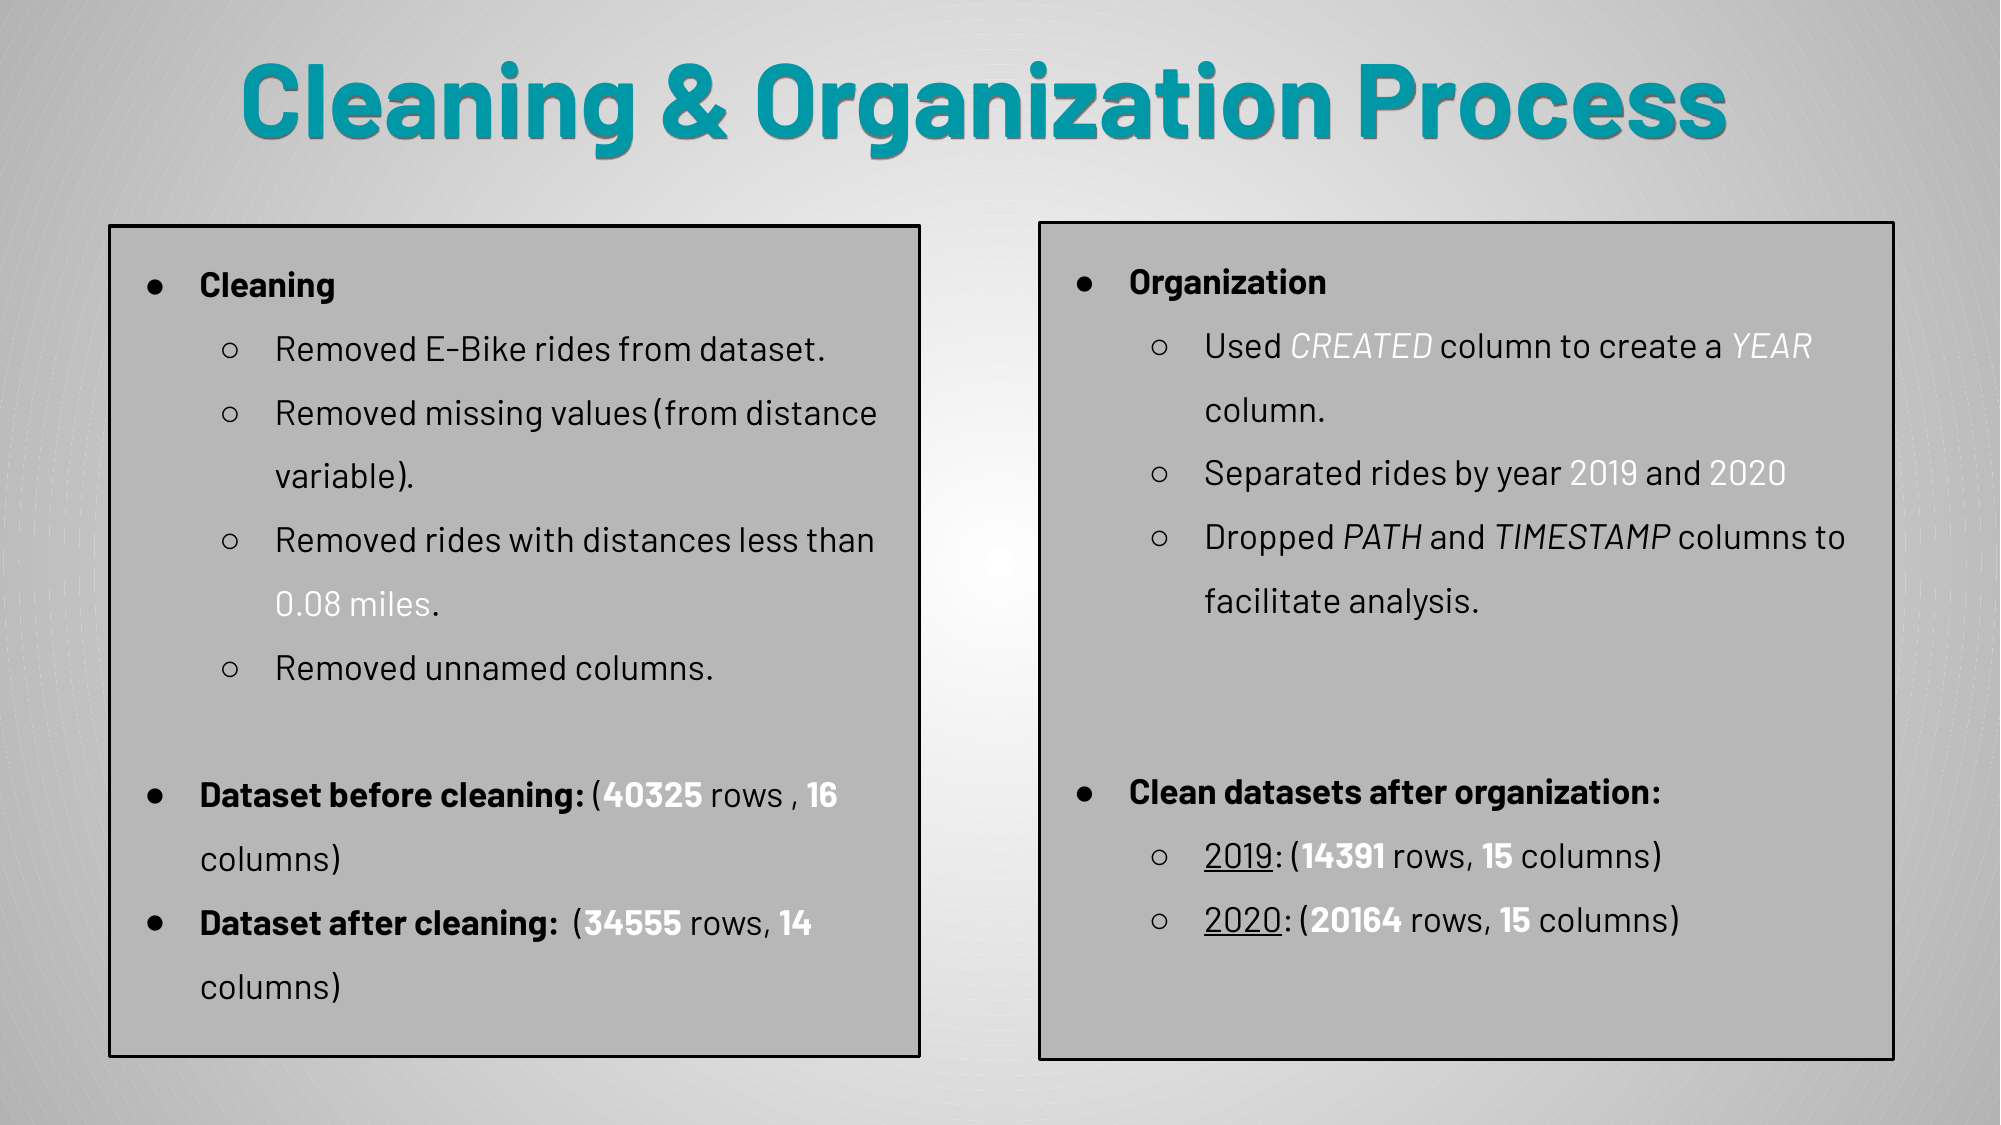

# Cleaning & Organization Process
Organization
Used CREATED column to create a YEAR column.
Separated rides by year 2019 and 2020
Dropped PATH and TIMESTAMP columns to facilitate analysis.

Clean datasets after organization:
2019: (14391 rows, 15 columns)
2020: (20164 rows, 15 columns)

Cleaning
Removed E-Bike rides from dataset.
Removed missing values (from distance variable).
Removed rides with distances less than 0.08 miles.
Removed unnamed columns.

Dataset before cleaning: (40325 rows , 16 columns)
Dataset after cleaning:  (34555 rows, 14 columns)